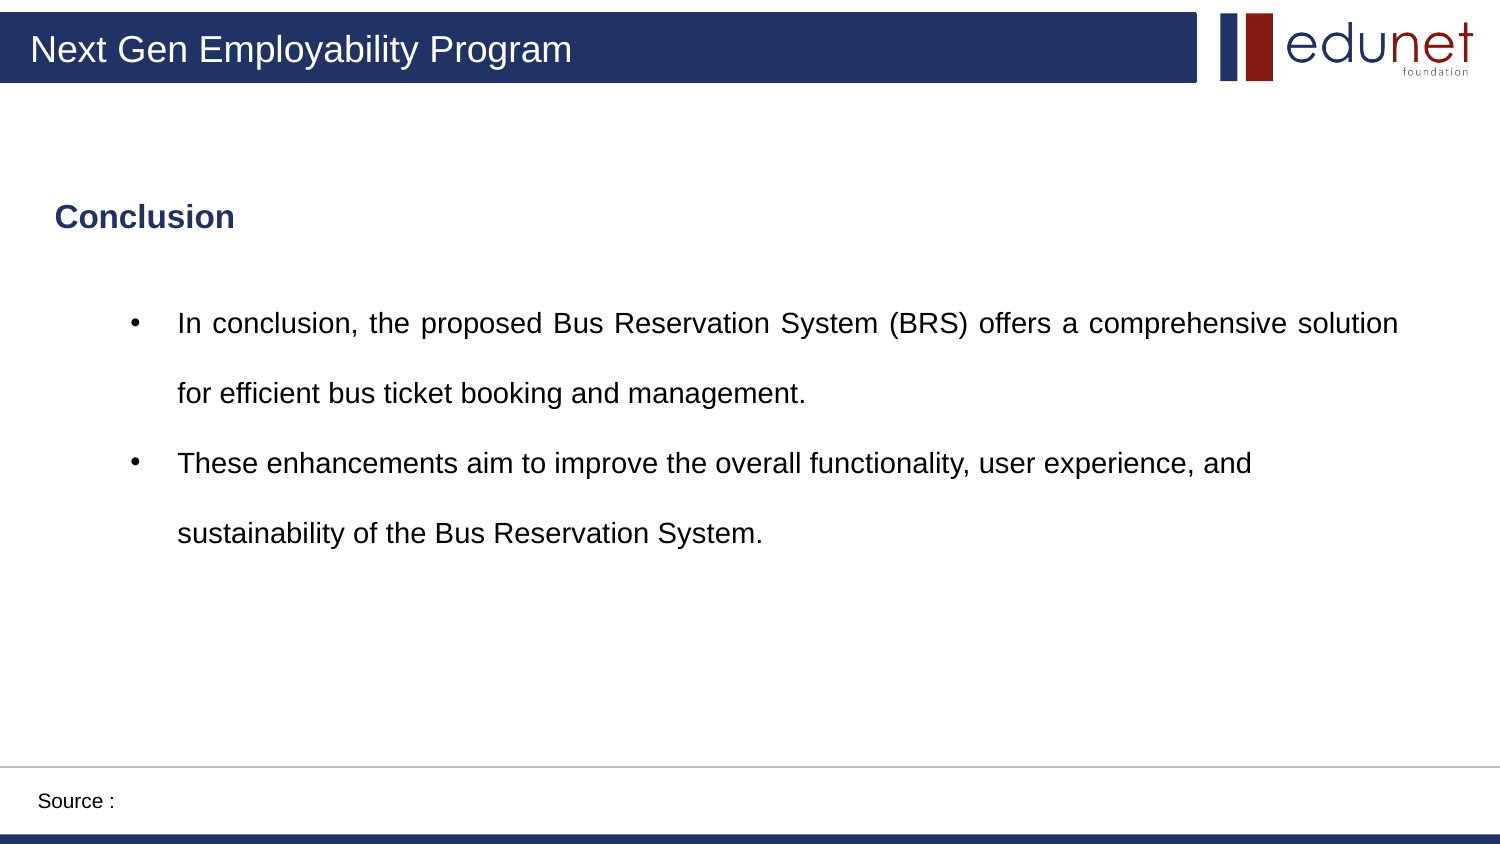

Conclusion
In conclusion, the proposed Bus Reservation System (BRS) offers a comprehensive solution for efficient bus ticket booking and management.
These enhancements aim to improve the overall functionality, user experience, and sustainability of the Bus Reservation System.

Source :